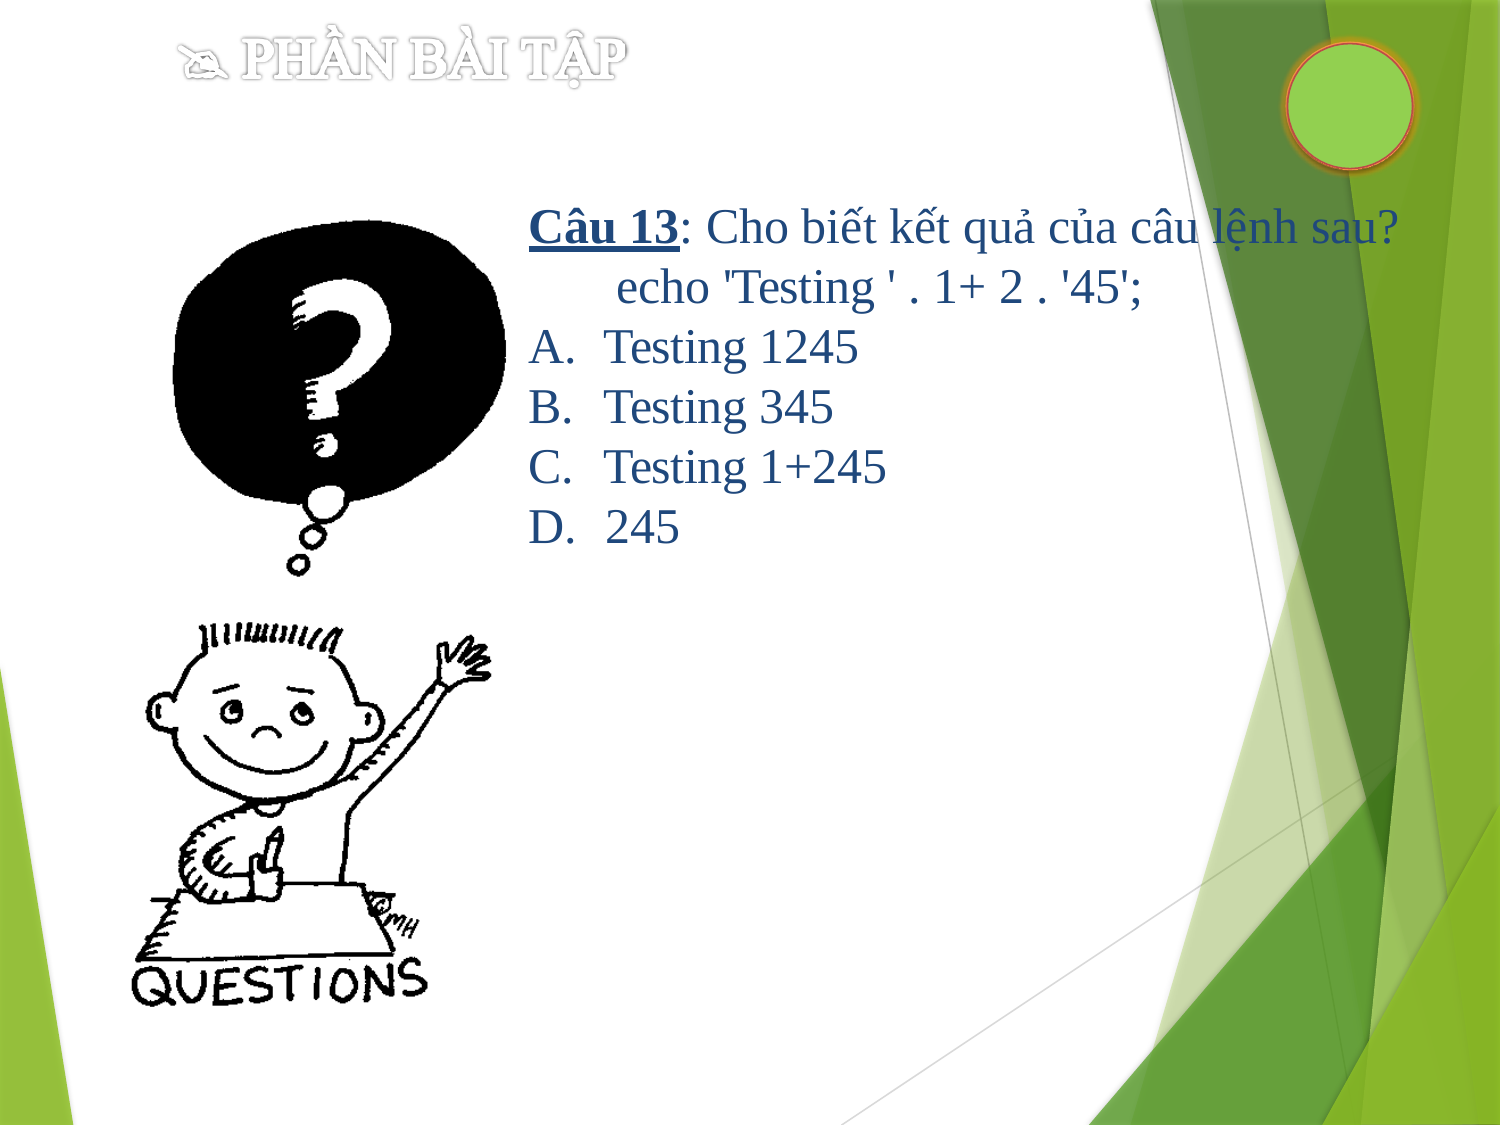

Câu 13: Cho biết kết quả của câu lệnh sau?  echo 'Testing ' . 1+ 2 . '45';
Testing 1245
Testing 345
Testing 1+245
D.	245